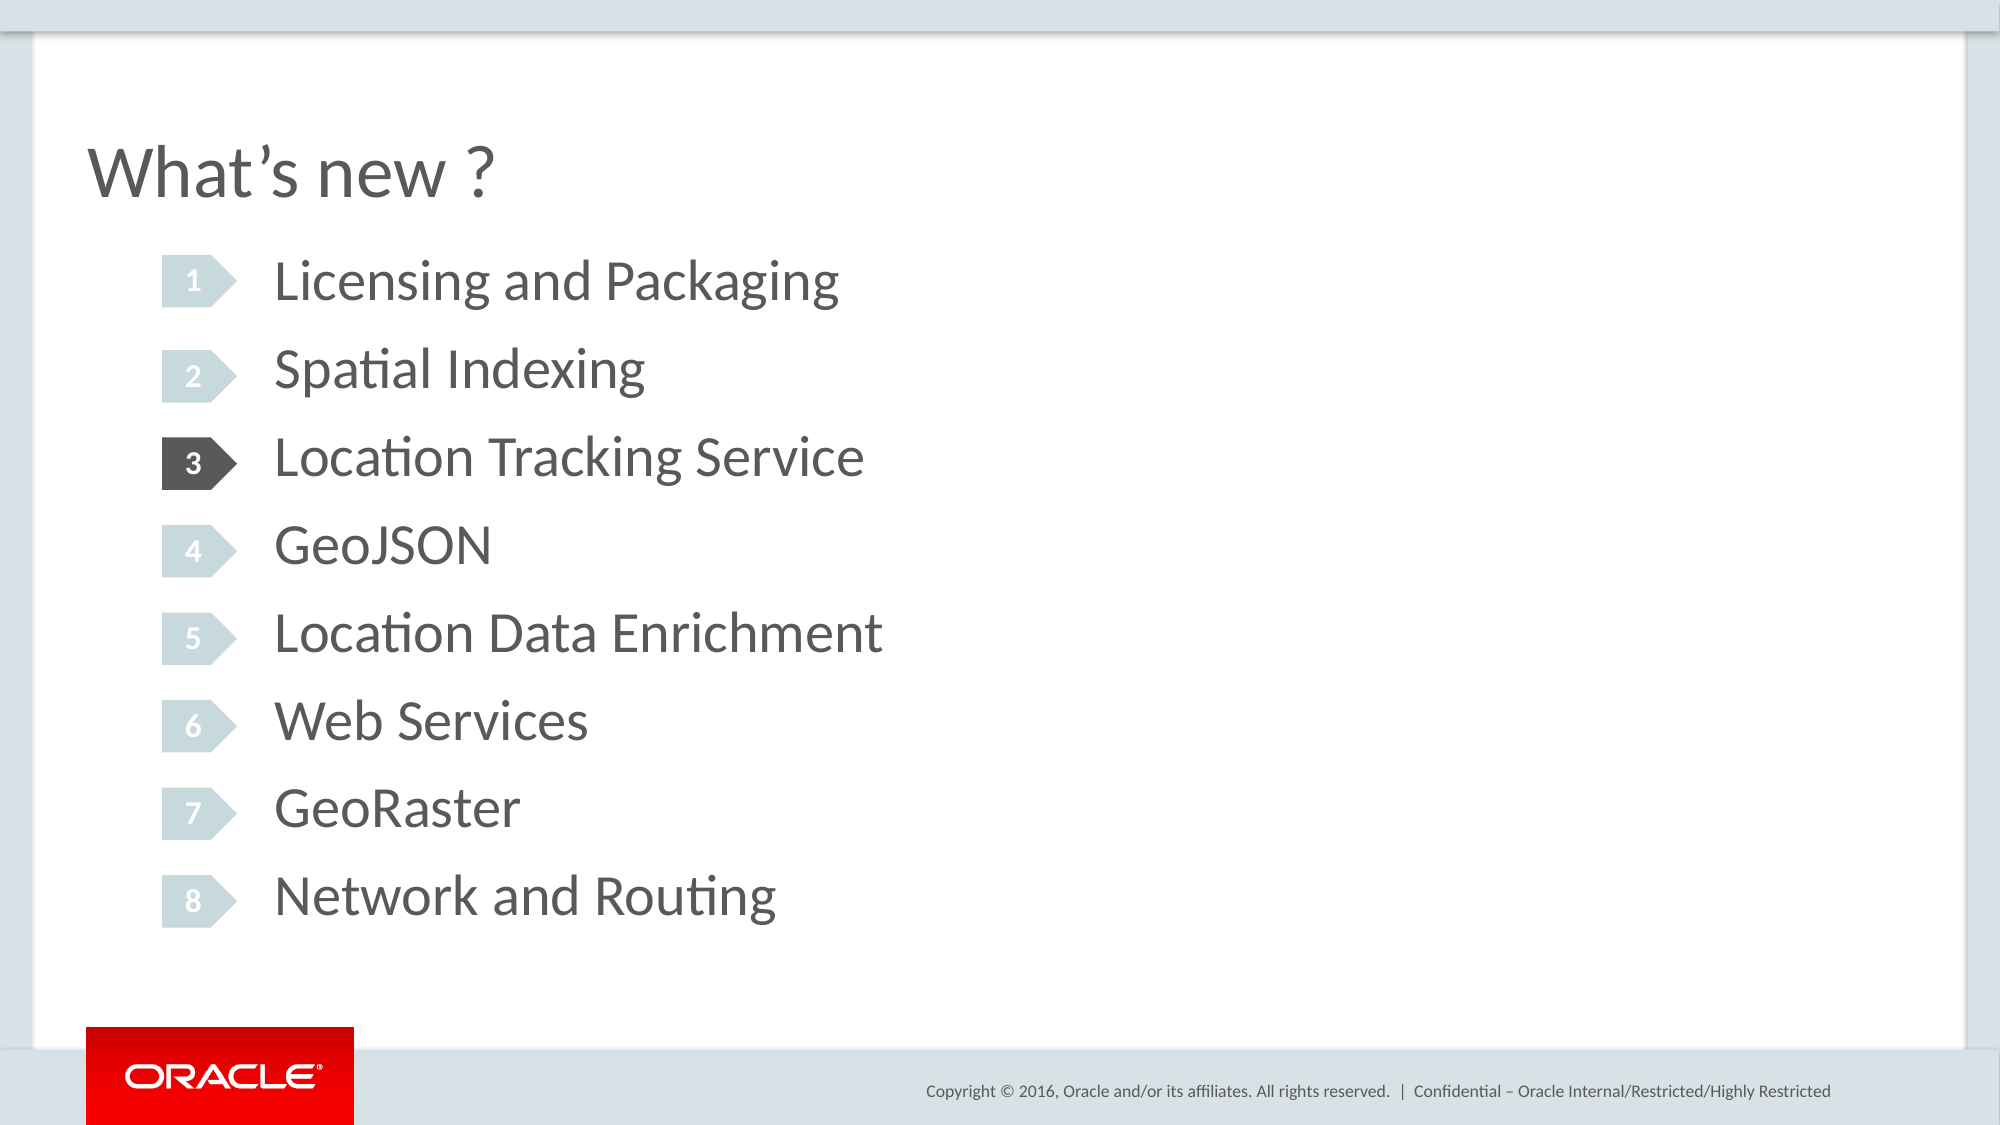

# What’s new ?
Licensing and Packaging
Spatial Indexing
Location Tracking Service
GeoJSON
Location Data Enrichment
Web Services
GeoRaster
Network and Routing

1
2
3
4
5
6
7
8
Confidential – Oracle Internal/Restricted/Highly Restricted